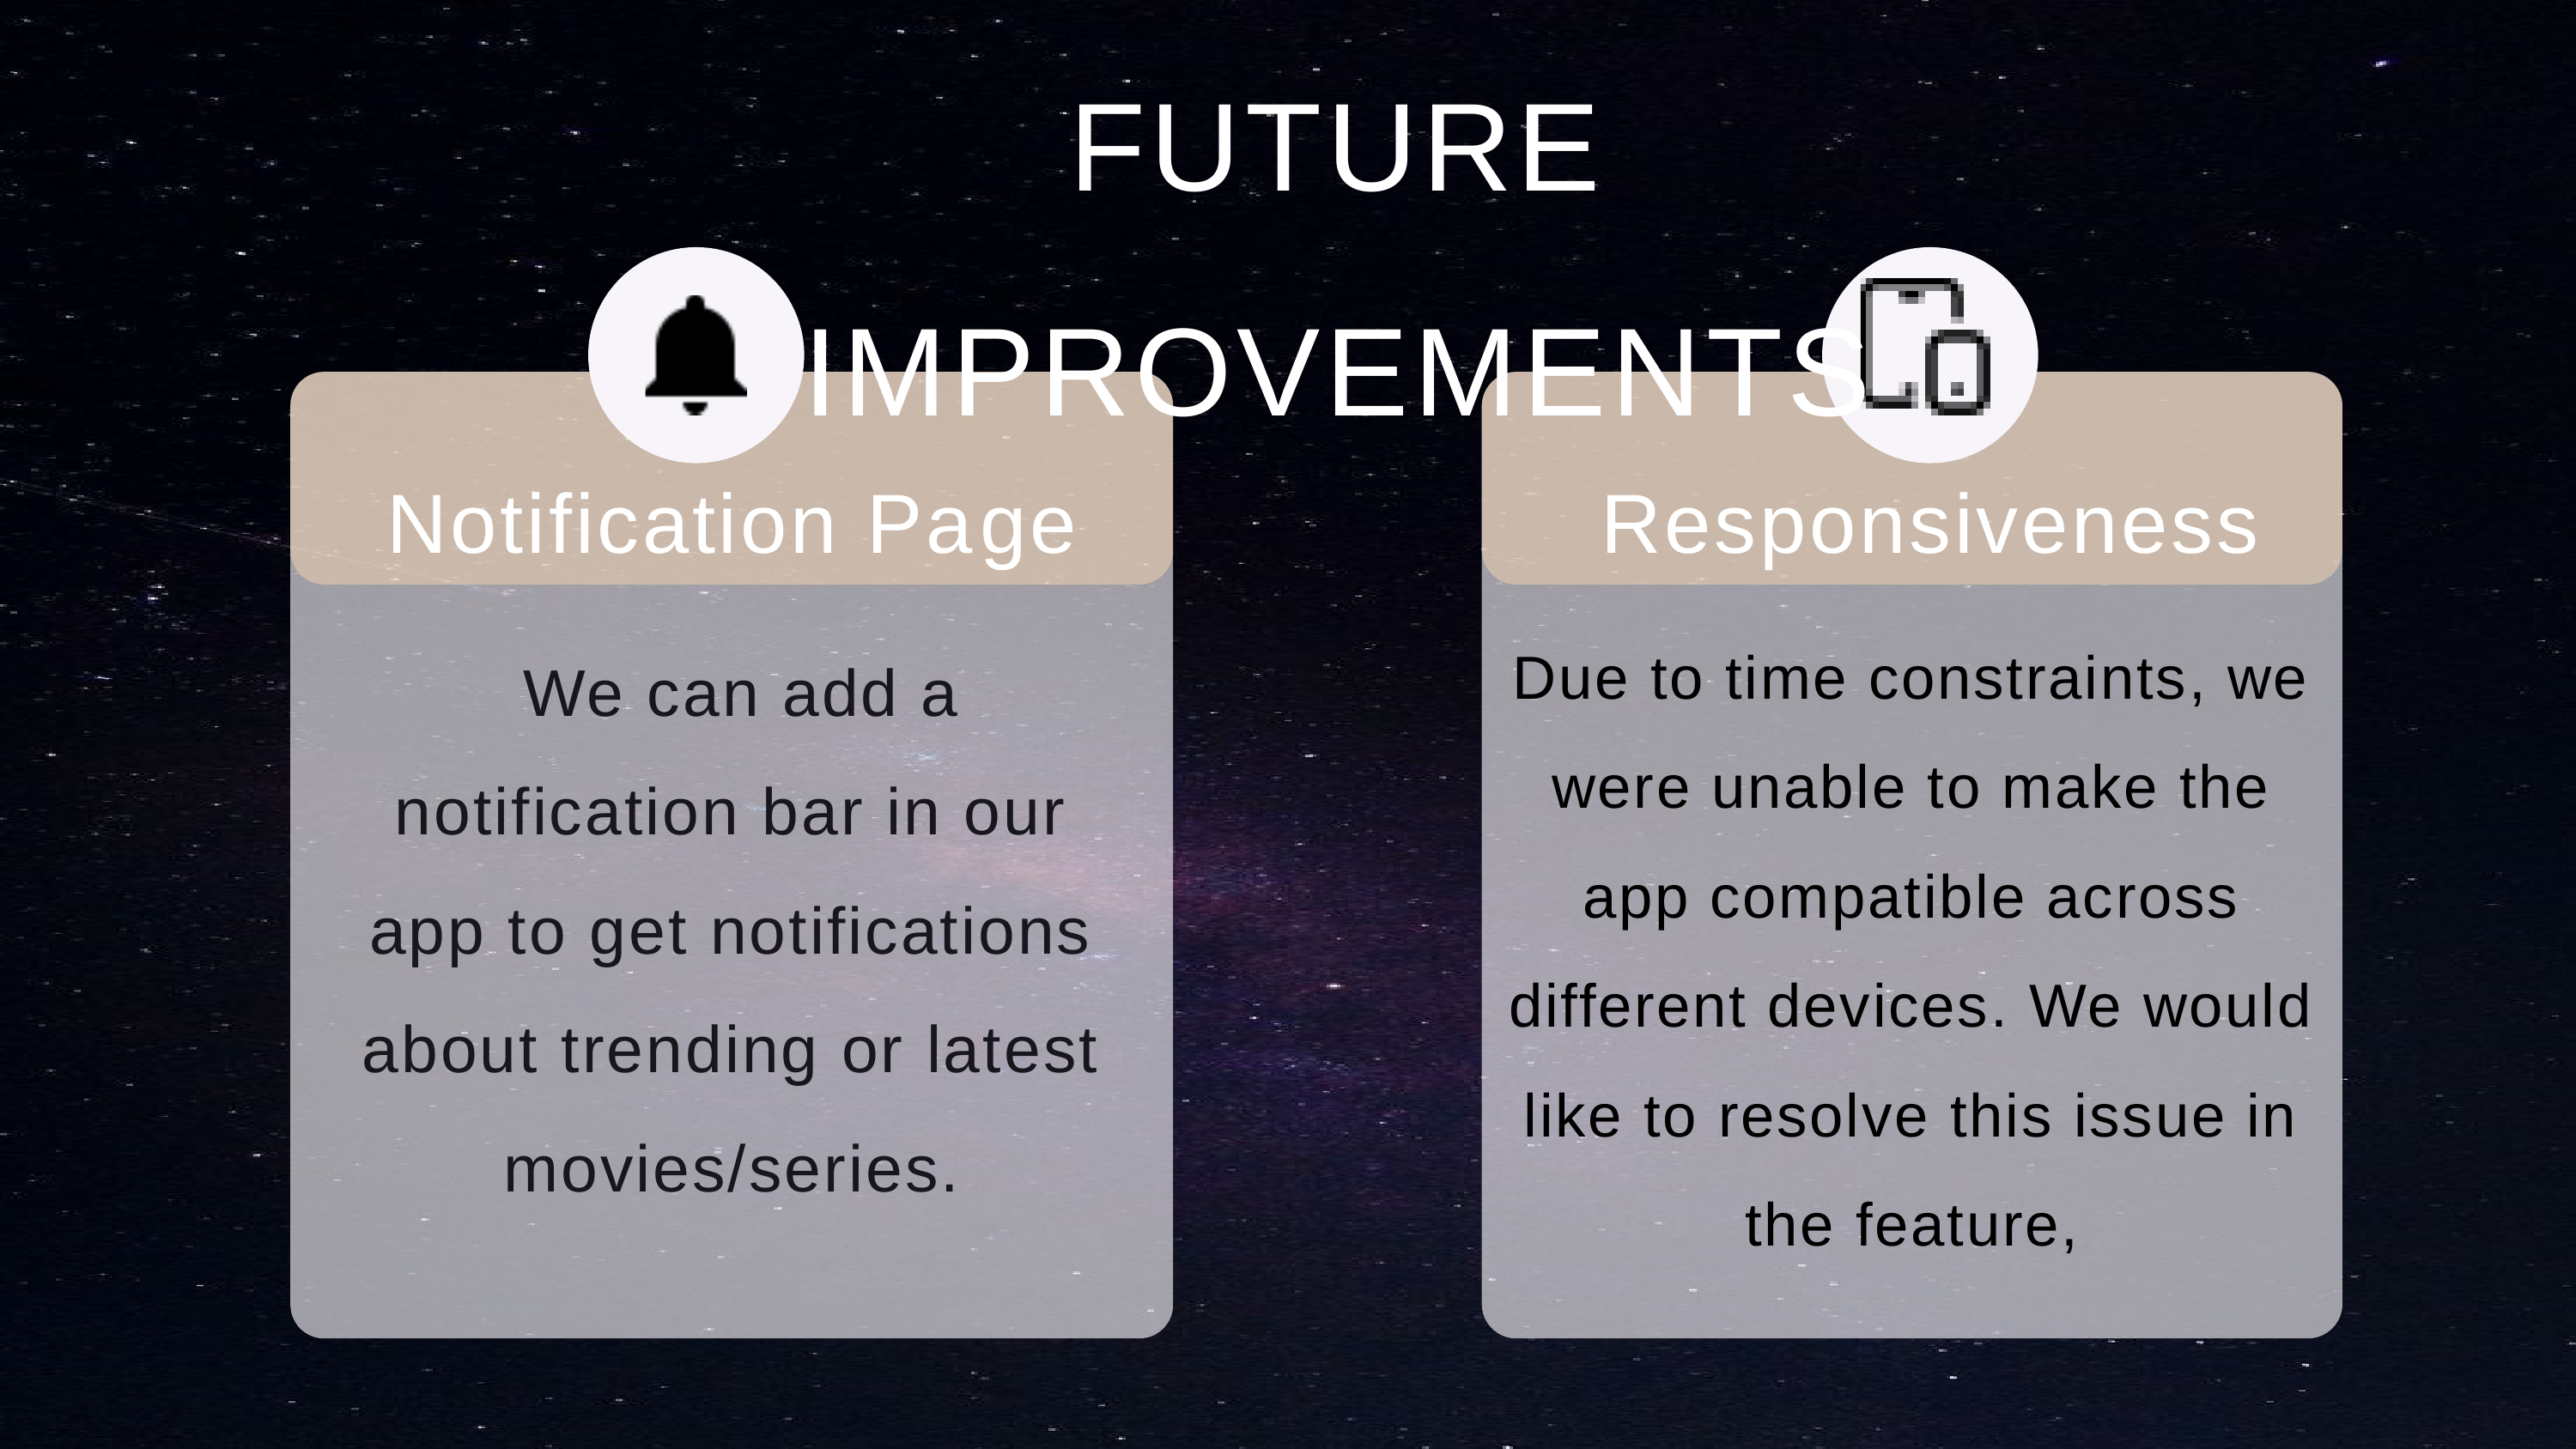

FUTURE IMPROVEMENTS

Notification Pa﻿ge
Responsiveness
Due to time constraints, we were unable to make the app compatible across different devices. We would like to resolve this issue in the feature,
 We can add a notification bar in our app to get notifications about trending or latest movies/series.